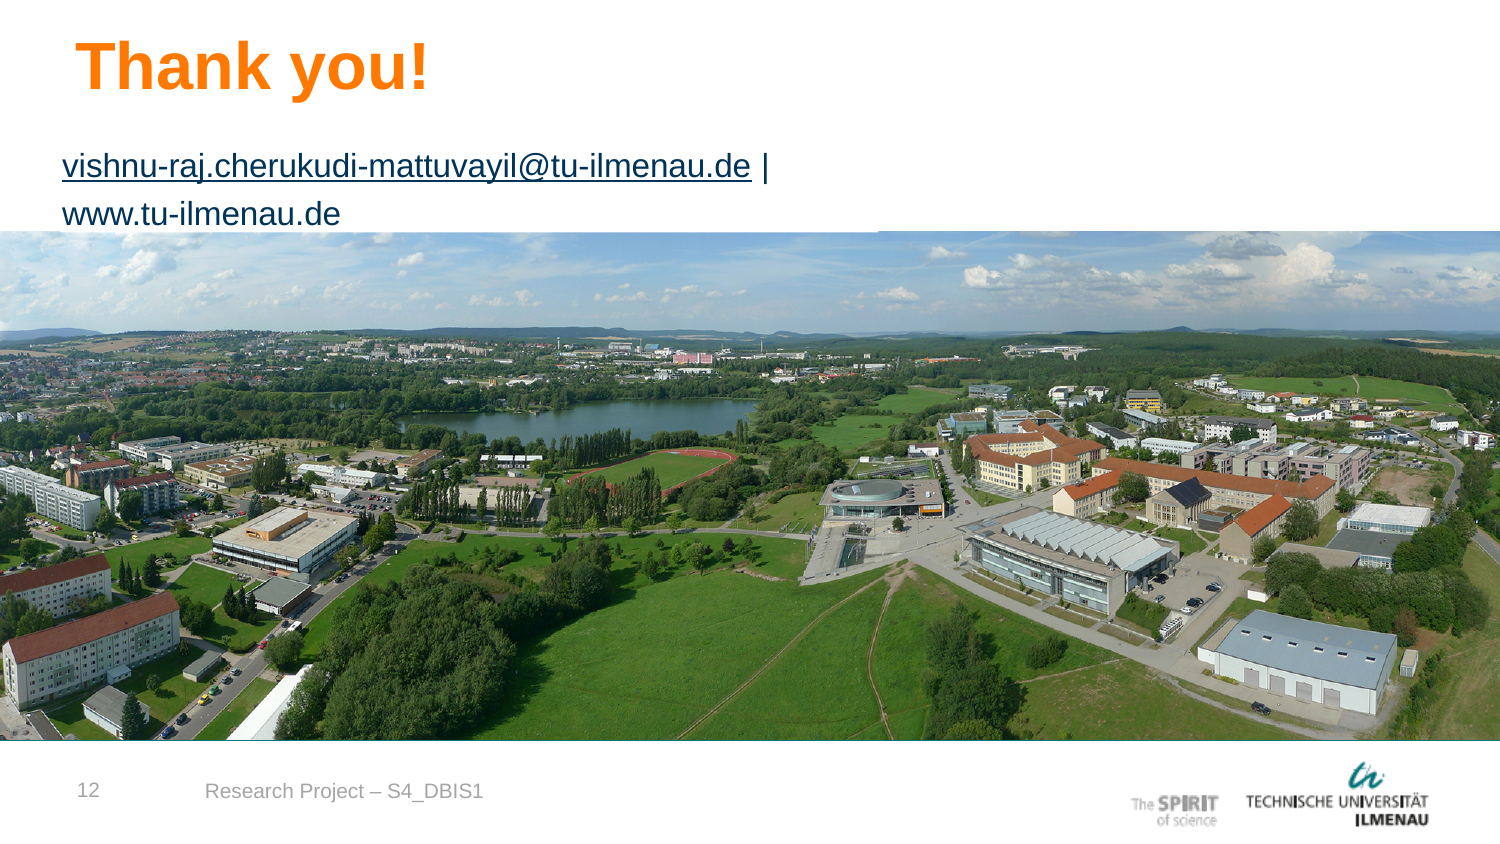

# Thank you!
vishnu-raj.cherukudi-mattuvayil@tu-ilmenau.de | www.tu-ilmenau.de
12
Research Project – S4_DBIS1